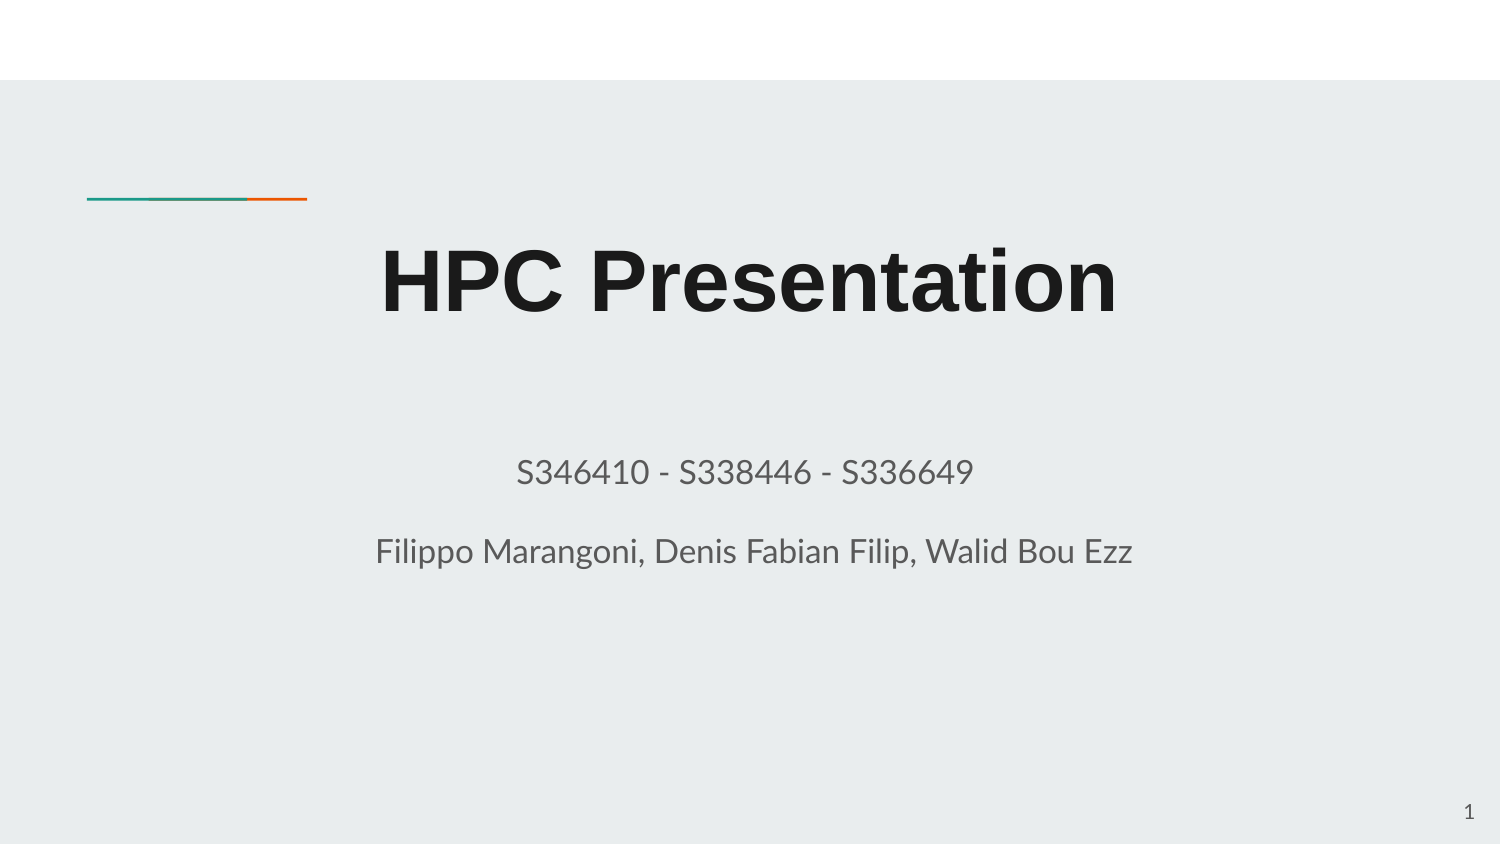

# HPC Presentation
S346410 - S338446 - S336649
 Filippo Marangoni, Denis Fabian Filip, Walid Bou Ezz
1